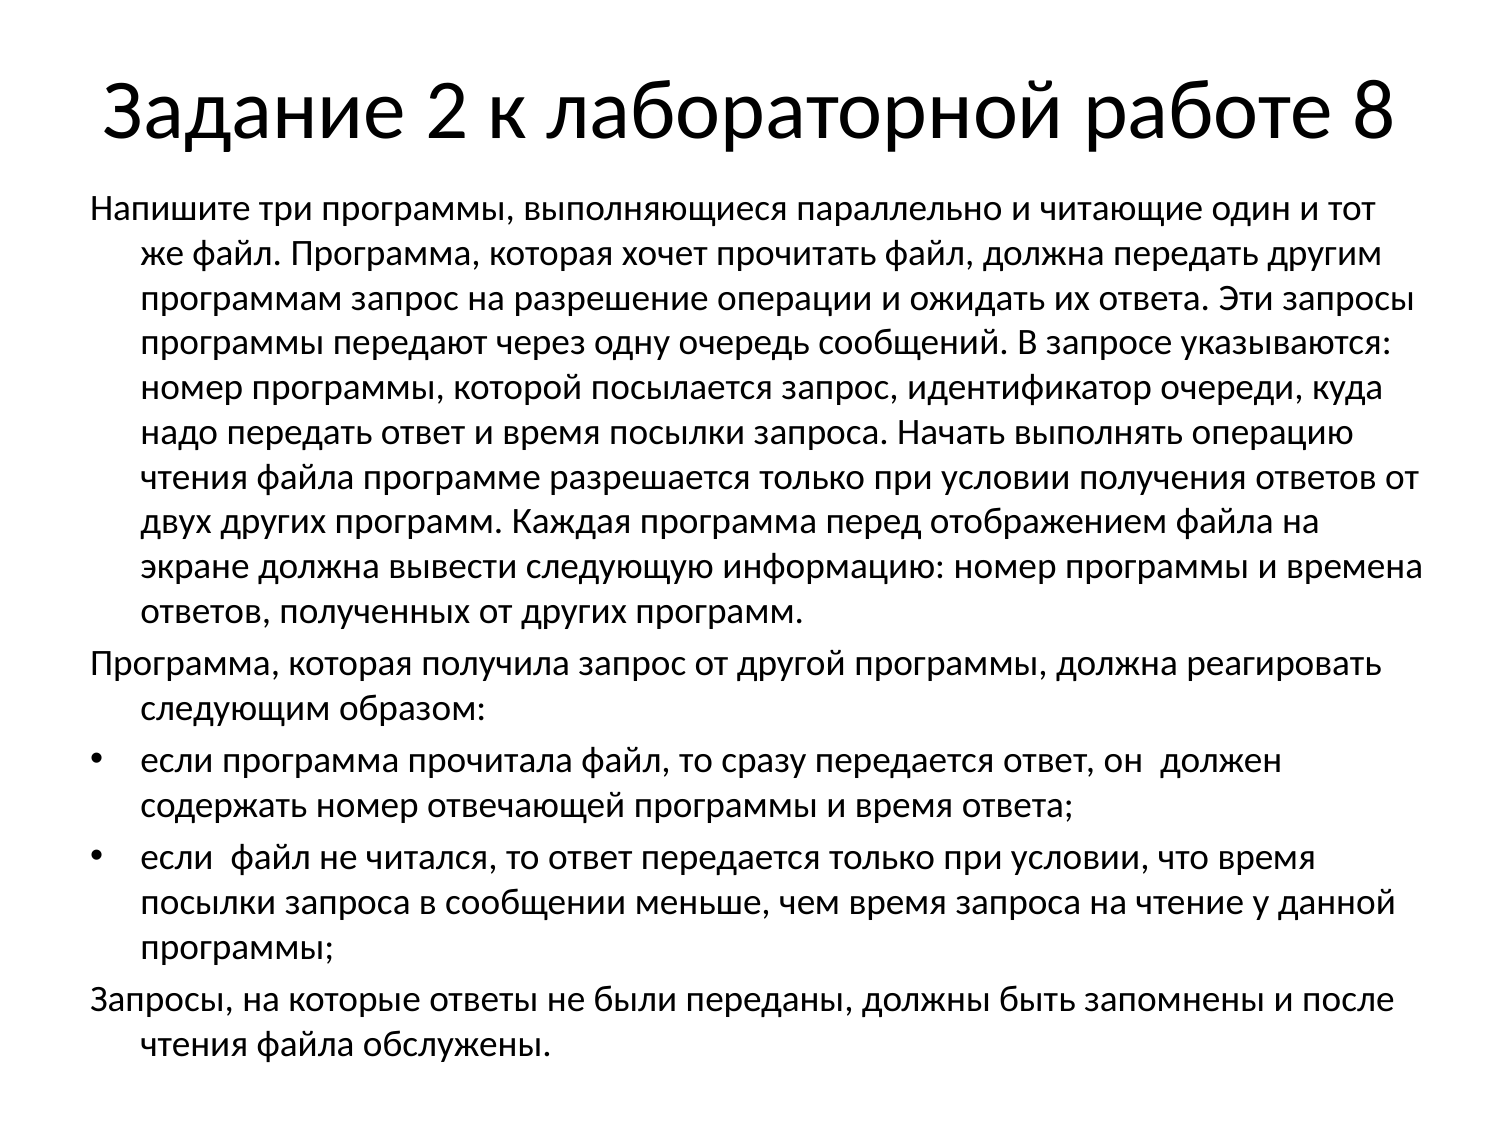

# Задание 2 к лабораторной работе 8
Напишите три программы, выполняющиеся параллельно и читающие один и тот же файл. Программа, которая хочет прочитать файл, должна передать другим программам запрос на разрешение операции и ожидать их ответа. Эти запросы программы передают через одну очередь сообщений. В запросе указываются: номер программы, которой посылается запрос, идентификатор очереди, куда  надо передать ответ и время посылки запроса. Начать выполнять операцию чтения файла программе разрешается только при условии получения ответов от двух других программ. Каждая программа перед отображением файла на экране должна вывести следующую информацию: номер программы и времена ответов, полученных от других программ.
Программа, которая получила запрос от другой программы, должна реагировать следующим образом:
если программа прочитала файл, то сразу передается ответ, он  должен содержать номер отвечающей программы и время ответа;
если  файл не читался, то ответ передается только при условии, что время посылки запроса в сообщении меньше, чем время запроса на чтение у данной программы;
Запросы, на которые ответы не были переданы, должны быть запомнены и после чтения файла обслужены.